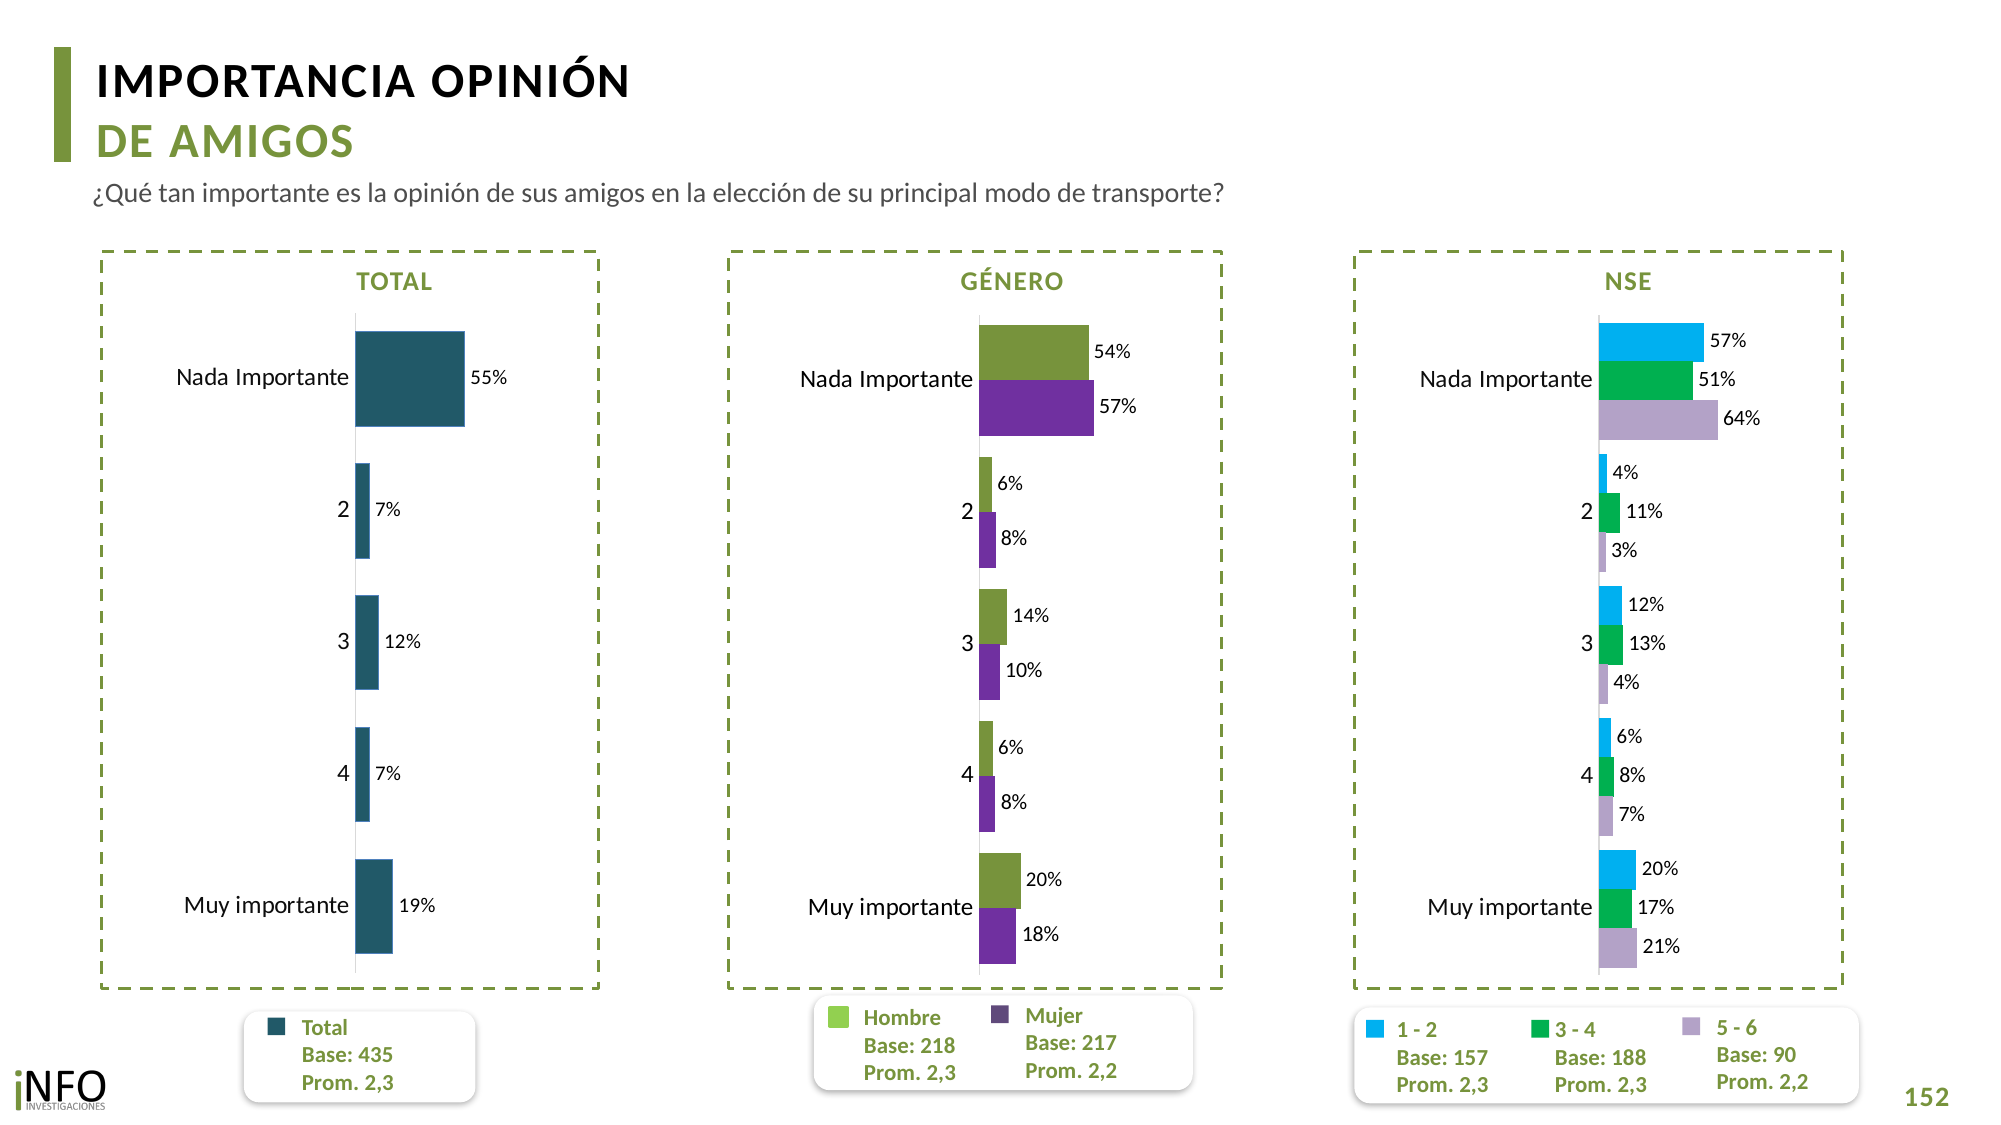

IMPORTANCIA OPINIÓN
DE AMIGOS

¿Qué tan importante es la opinión de sus amigos en la elección de su principal modo de transporte?

TOTAL
GÉNERO
NSE

### Chart

| Category | Total |
|---|---|
| Nada Importante | 0.5544282098481722 |
| 2 | 0.06906499384687174 |
| 3 | 0.11535954491218542 |
| 4 | 0.0705291602612435 |
| Muy importante | 0.19061809113152312 |

### Chart

| Category | Hombre | Mujer |
|---|---|---|
| Nada Importante | 0.5400605248455713 | 0.5665368403882538 |
| 2 | 0.059604401465627885 | 0.07703808191318397 |
| 3 | 0.13570349854262675 | 0.09821430417292268 |
| 4 | 0.0630949439213065 | 0.07679448268437733 |
| Muy importante | 0.20153663122486715 | 0.18141629084126193 |

### Chart

| Category | 1 - 2 | 3 - 4 | 5 - 6 |
|---|---|---|---|
| Nada Importante | 0.57108830610508 | 0.507977276744537 | 0.6431903507549444 |
| 2 | 0.04183911813795602 | 0.11178575781874915 | 0.03262911937555507 |
| 3 | 0.12334823584402468 | 0.12766723499464963 | 0.044746718047294666 |
| 4 | 0.06308975242349832 | 0.0780161808033558 | 0.07427382269439288 |
| Muy importante | 0.20063458748944057 | 0.17455354963870615 | 0.20515998912781302 |
Mujer
Base: 217
Prom. 2,2

Hombre
Base: 218
Prom. 2,3

5 - 6
Base: 90
Prom. 2,2

1 - 2
Base: 157
Prom. 2,3
3 - 4
Base: 188
Prom. 2,3

Total
Base: 435
Prom. 2,3

152